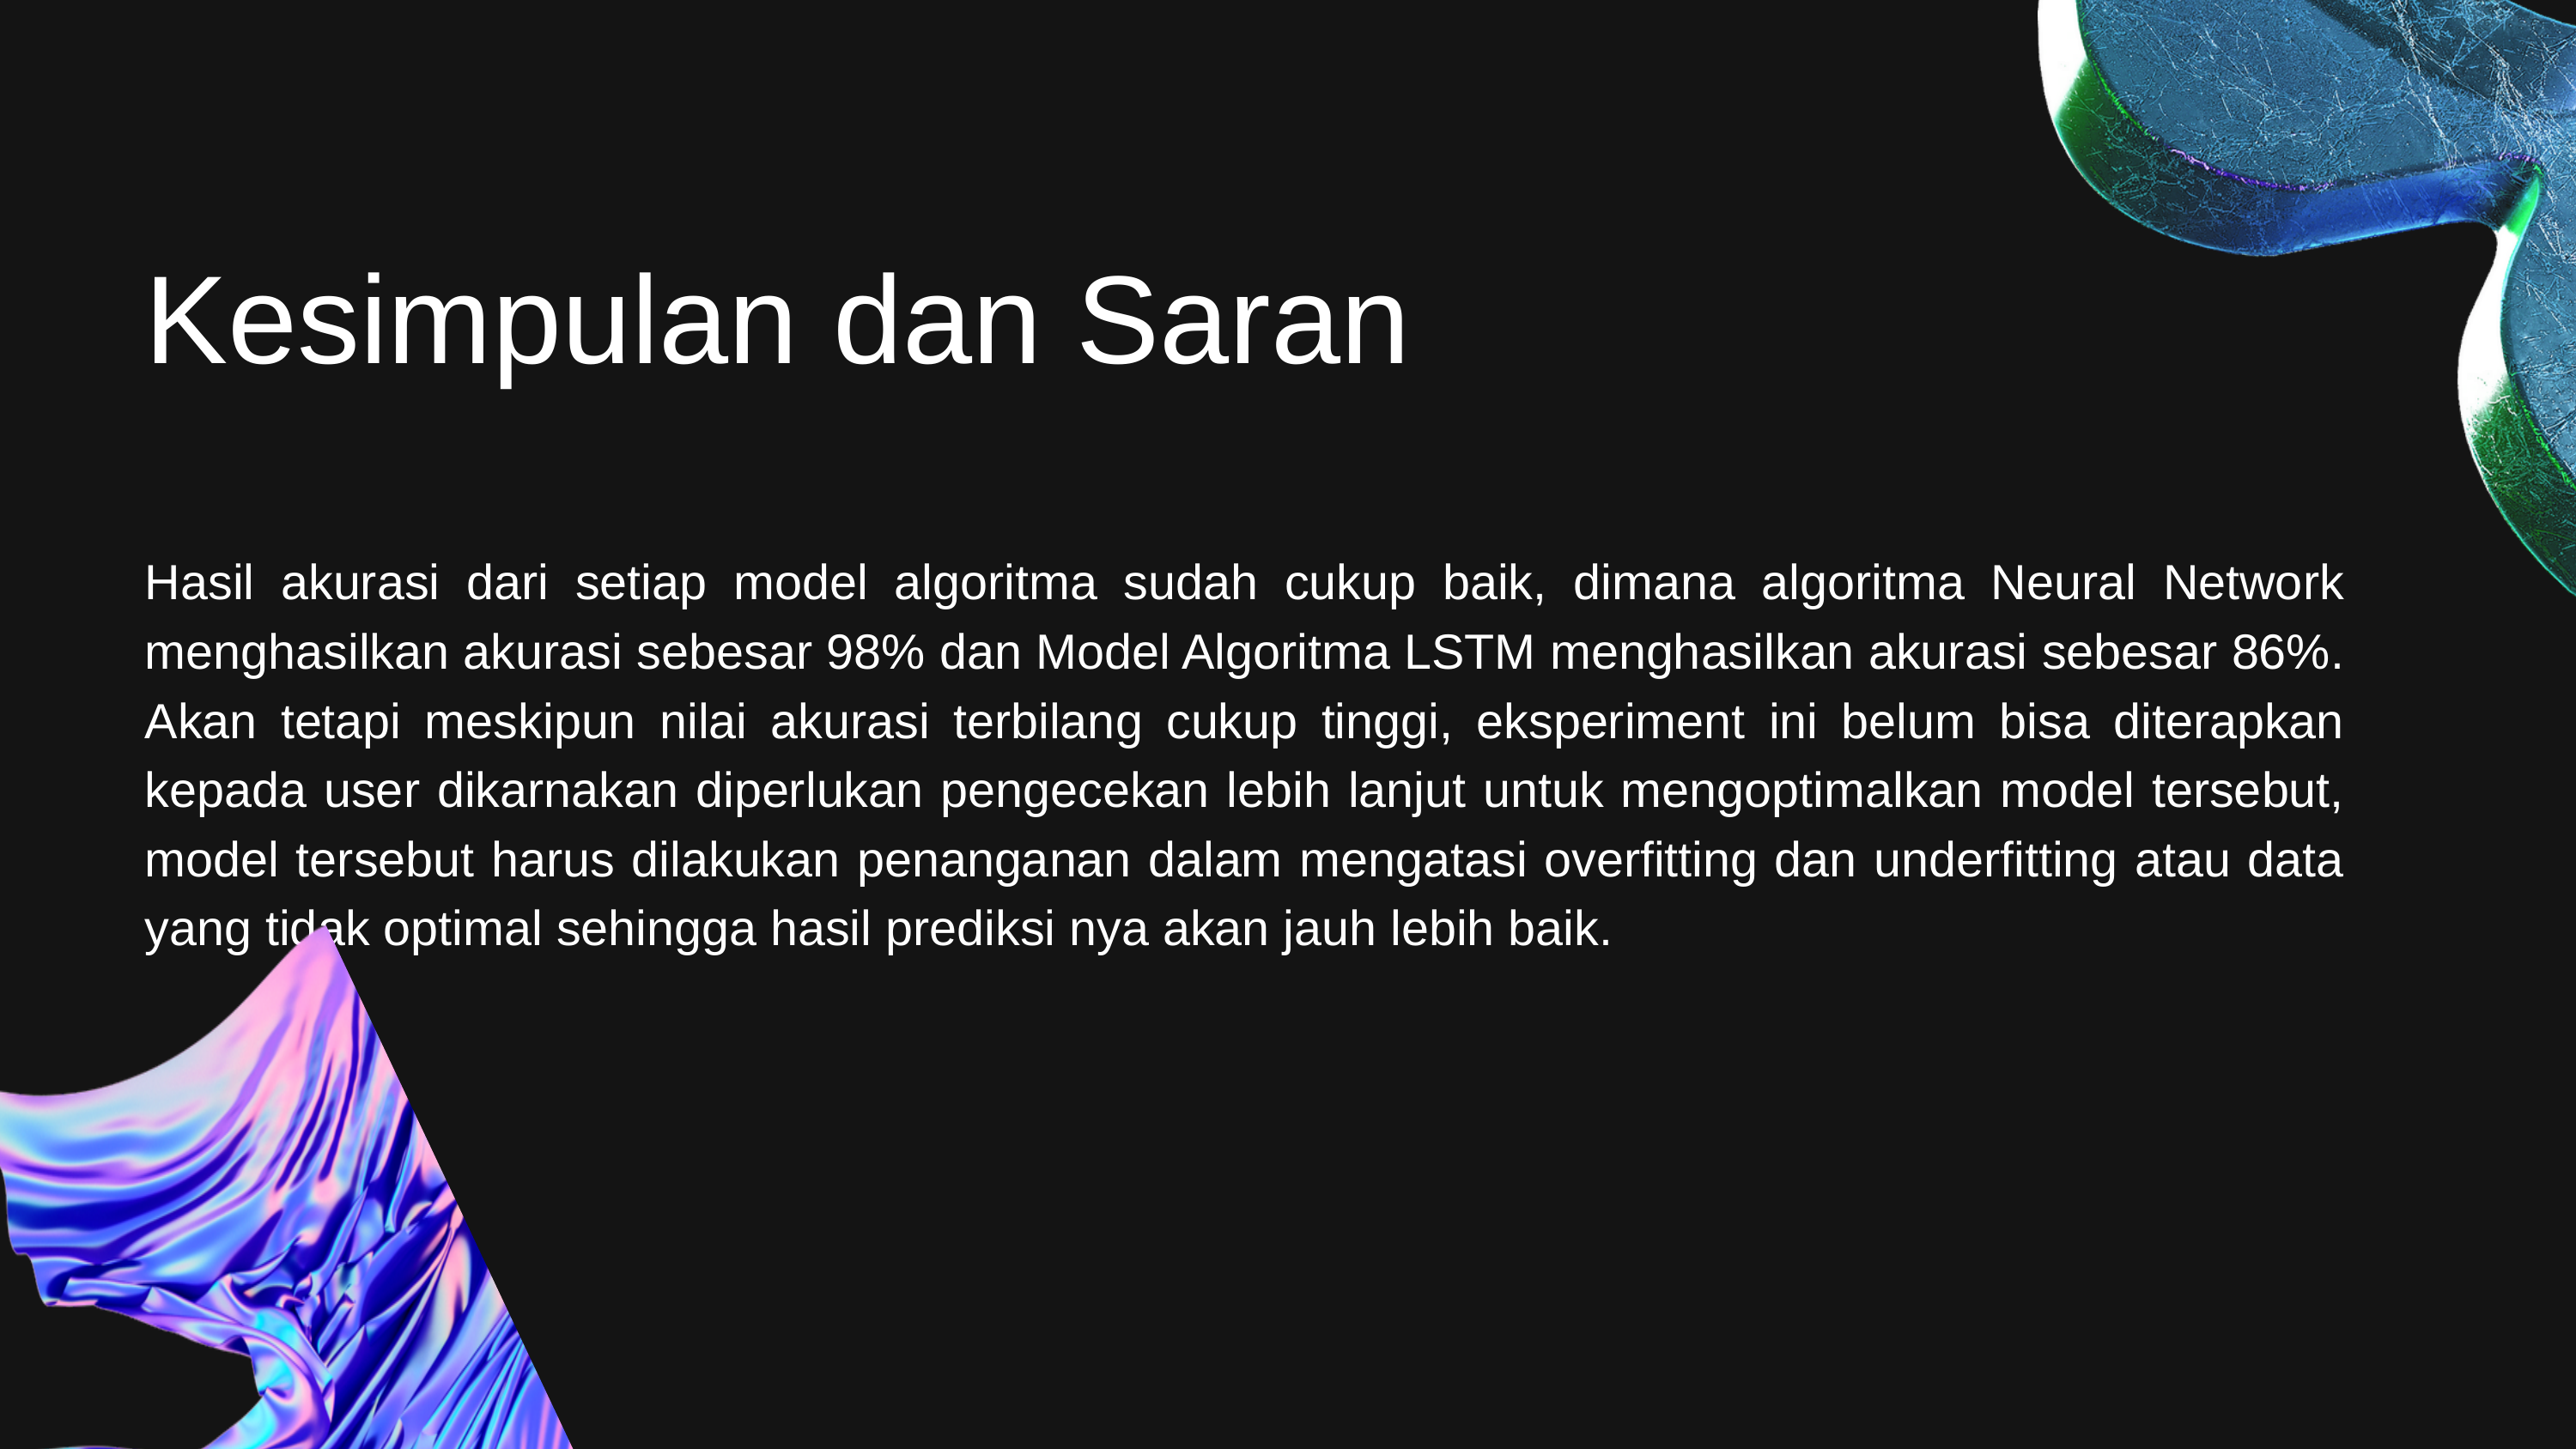

Kesimpulan dan Saran
Hasil akurasi dari setiap model algoritma sudah cukup baik, dimana algoritma Neural Network menghasilkan akurasi sebesar 98% dan Model Algoritma LSTM menghasilkan akurasi sebesar 86%. Akan tetapi meskipun nilai akurasi terbilang cukup tinggi, eksperiment ini belum bisa diterapkan kepada user dikarnakan diperlukan pengecekan lebih lanjut untuk mengoptimalkan model tersebut, model tersebut harus dilakukan penanganan dalam mengatasi overfitting dan underfitting atau data yang tidak optimal sehingga hasil prediksi nya akan jauh lebih baik.